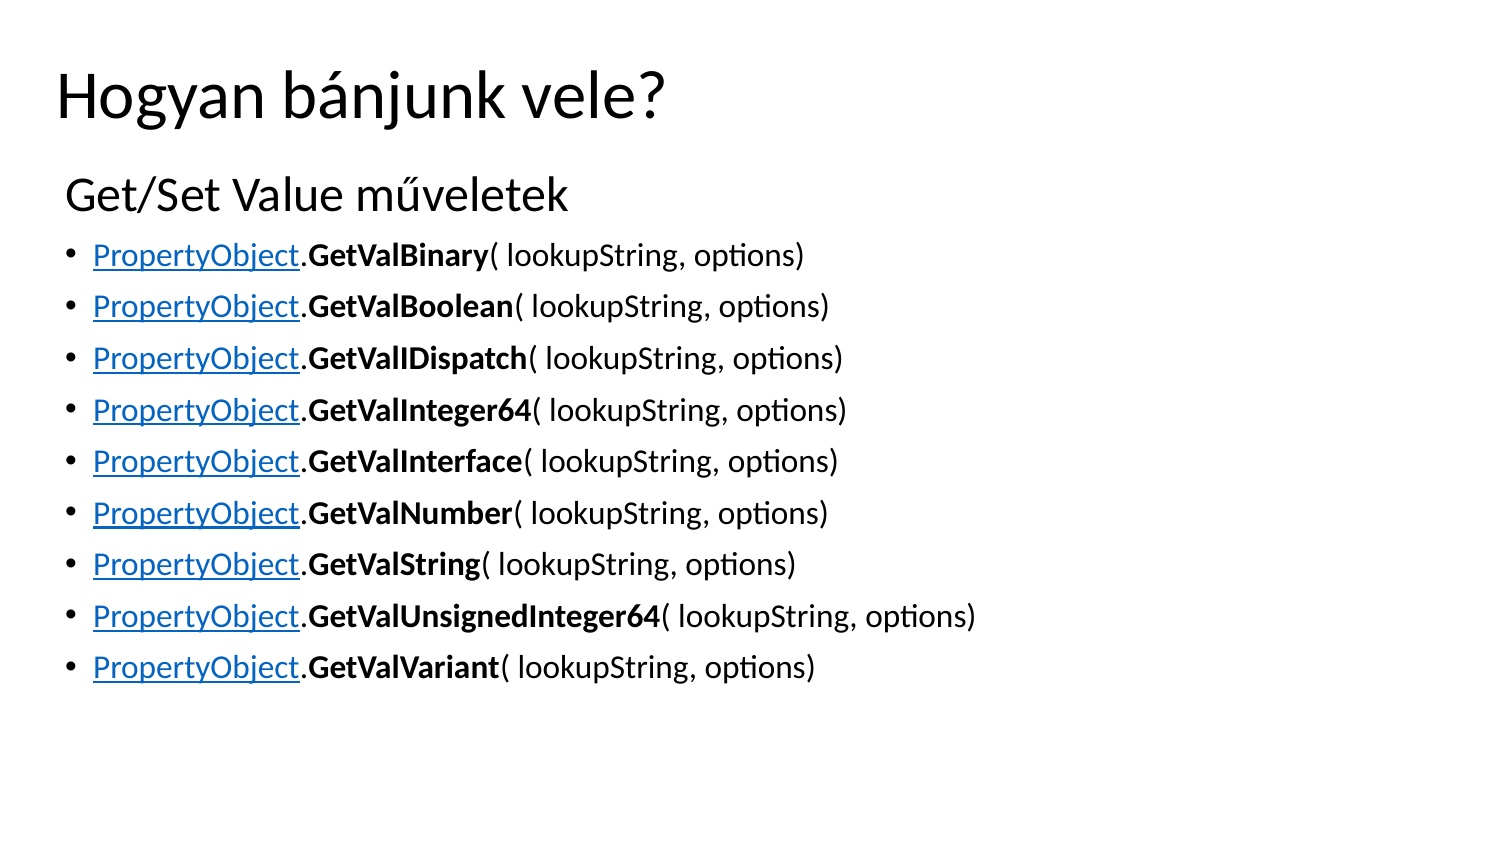

# Hogyan bánjunk vele?
Get/Set Value műveletek
PropertyObject.GetValBinary( lookupString, options)
PropertyObject.GetValBoolean( lookupString, options)
PropertyObject.GetValIDispatch( lookupString, options)
PropertyObject.GetValInteger64( lookupString, options)
PropertyObject.GetValInterface( lookupString, options)
PropertyObject.GetValNumber( lookupString, options)
PropertyObject.GetValString( lookupString, options)
PropertyObject.GetValUnsignedInteger64( lookupString, options)
PropertyObject.GetValVariant( lookupString, options)